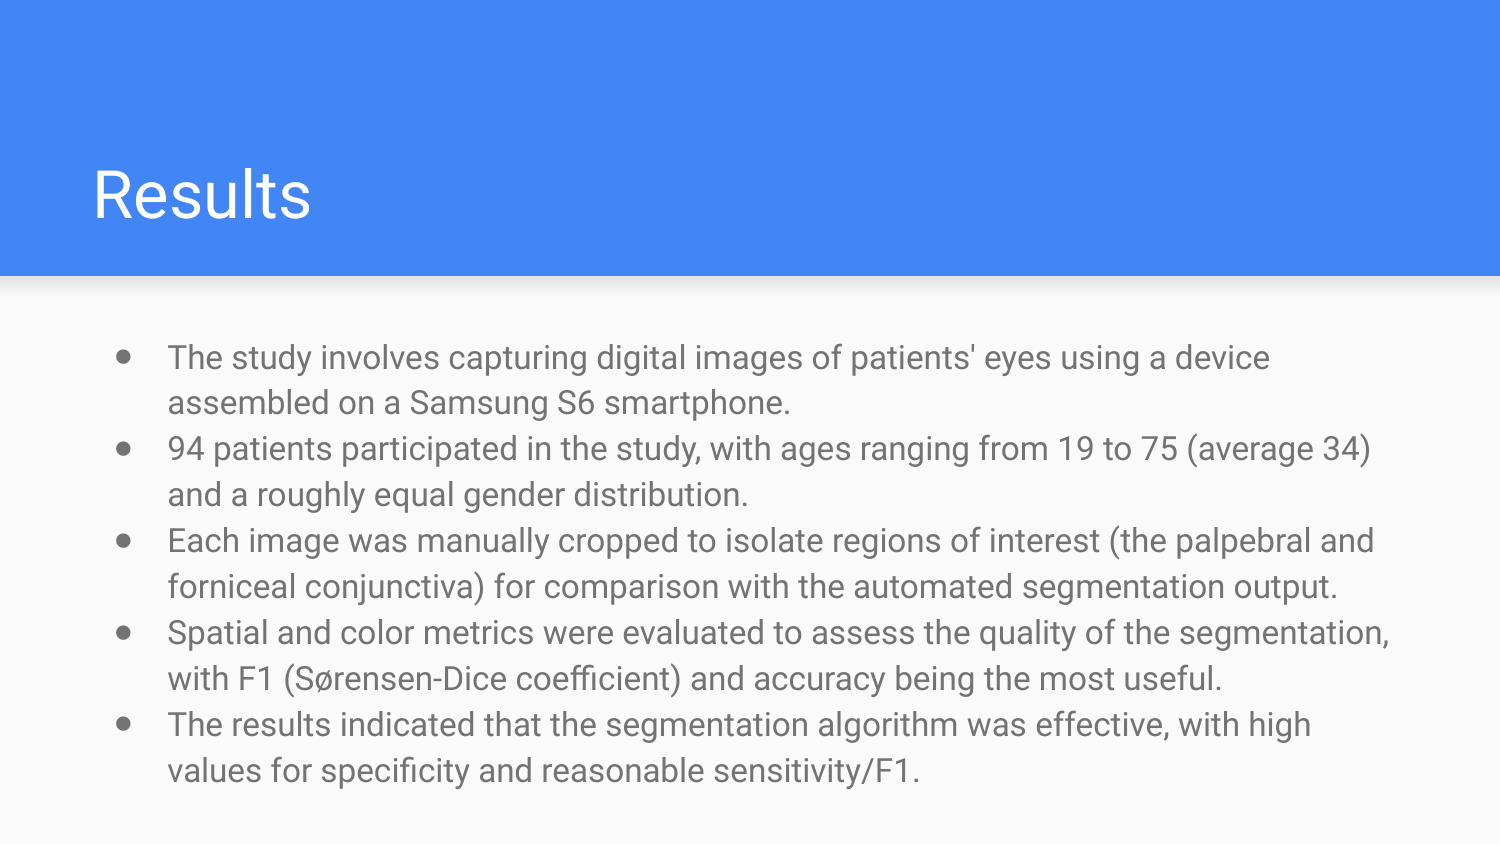

# Results
The study involves capturing digital images of patients' eyes using a device assembled on a Samsung S6 smartphone.
94 patients participated in the study, with ages ranging from 19 to 75 (average 34) and a roughly equal gender distribution.
Each image was manually cropped to isolate regions of interest (the palpebral and forniceal conjunctiva) for comparison with the automated segmentation output.
Spatial and color metrics were evaluated to assess the quality of the segmentation, with F1 (Sørensen-Dice coefficient) and accuracy being the most useful.
The results indicated that the segmentation algorithm was effective, with high values for specificity and reasonable sensitivity/F1.